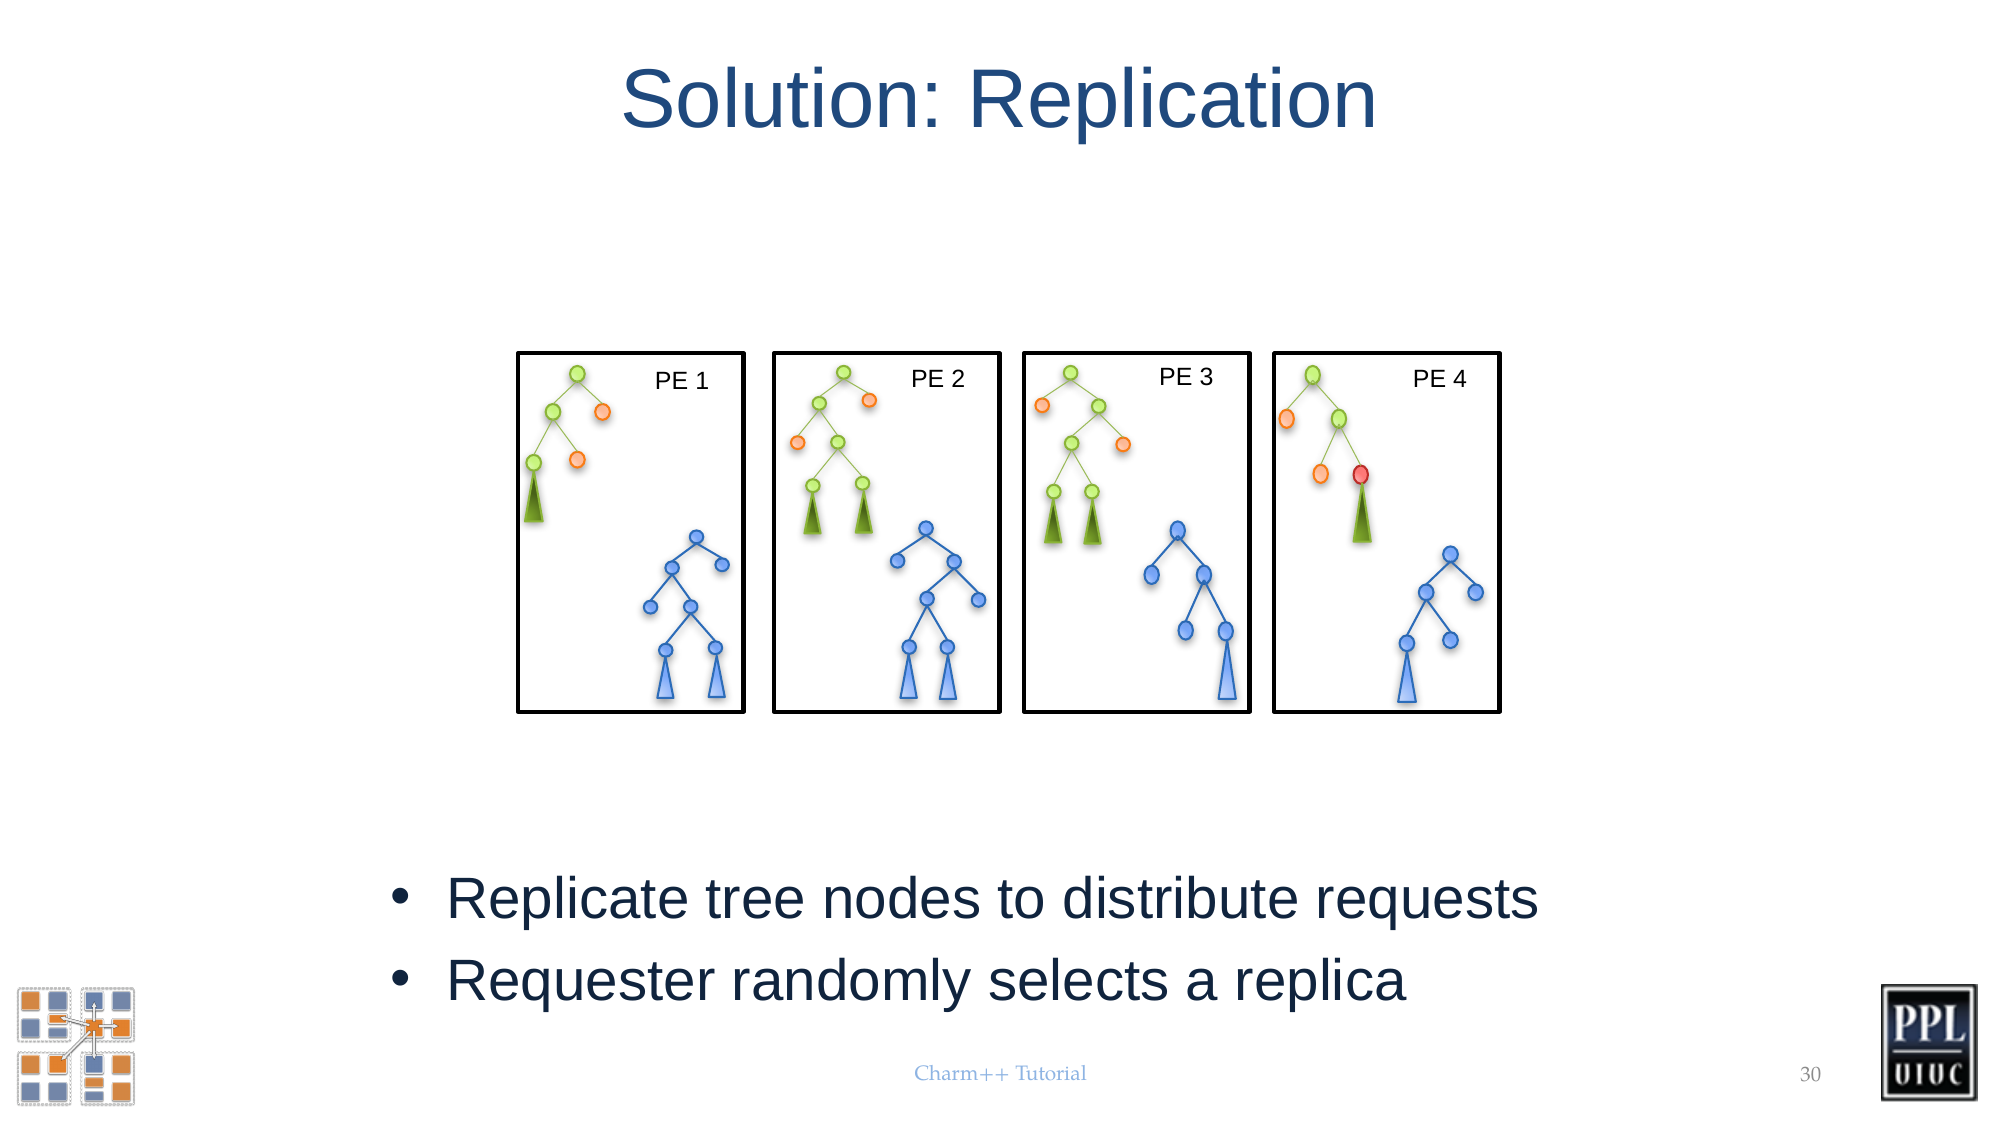

# Solution: Replication

PE 3
PE 2
PE 4
PE 1

Replicate tree nodes to distribute requests
Requester randomly selects a replica
Charm++ Tutorial
30